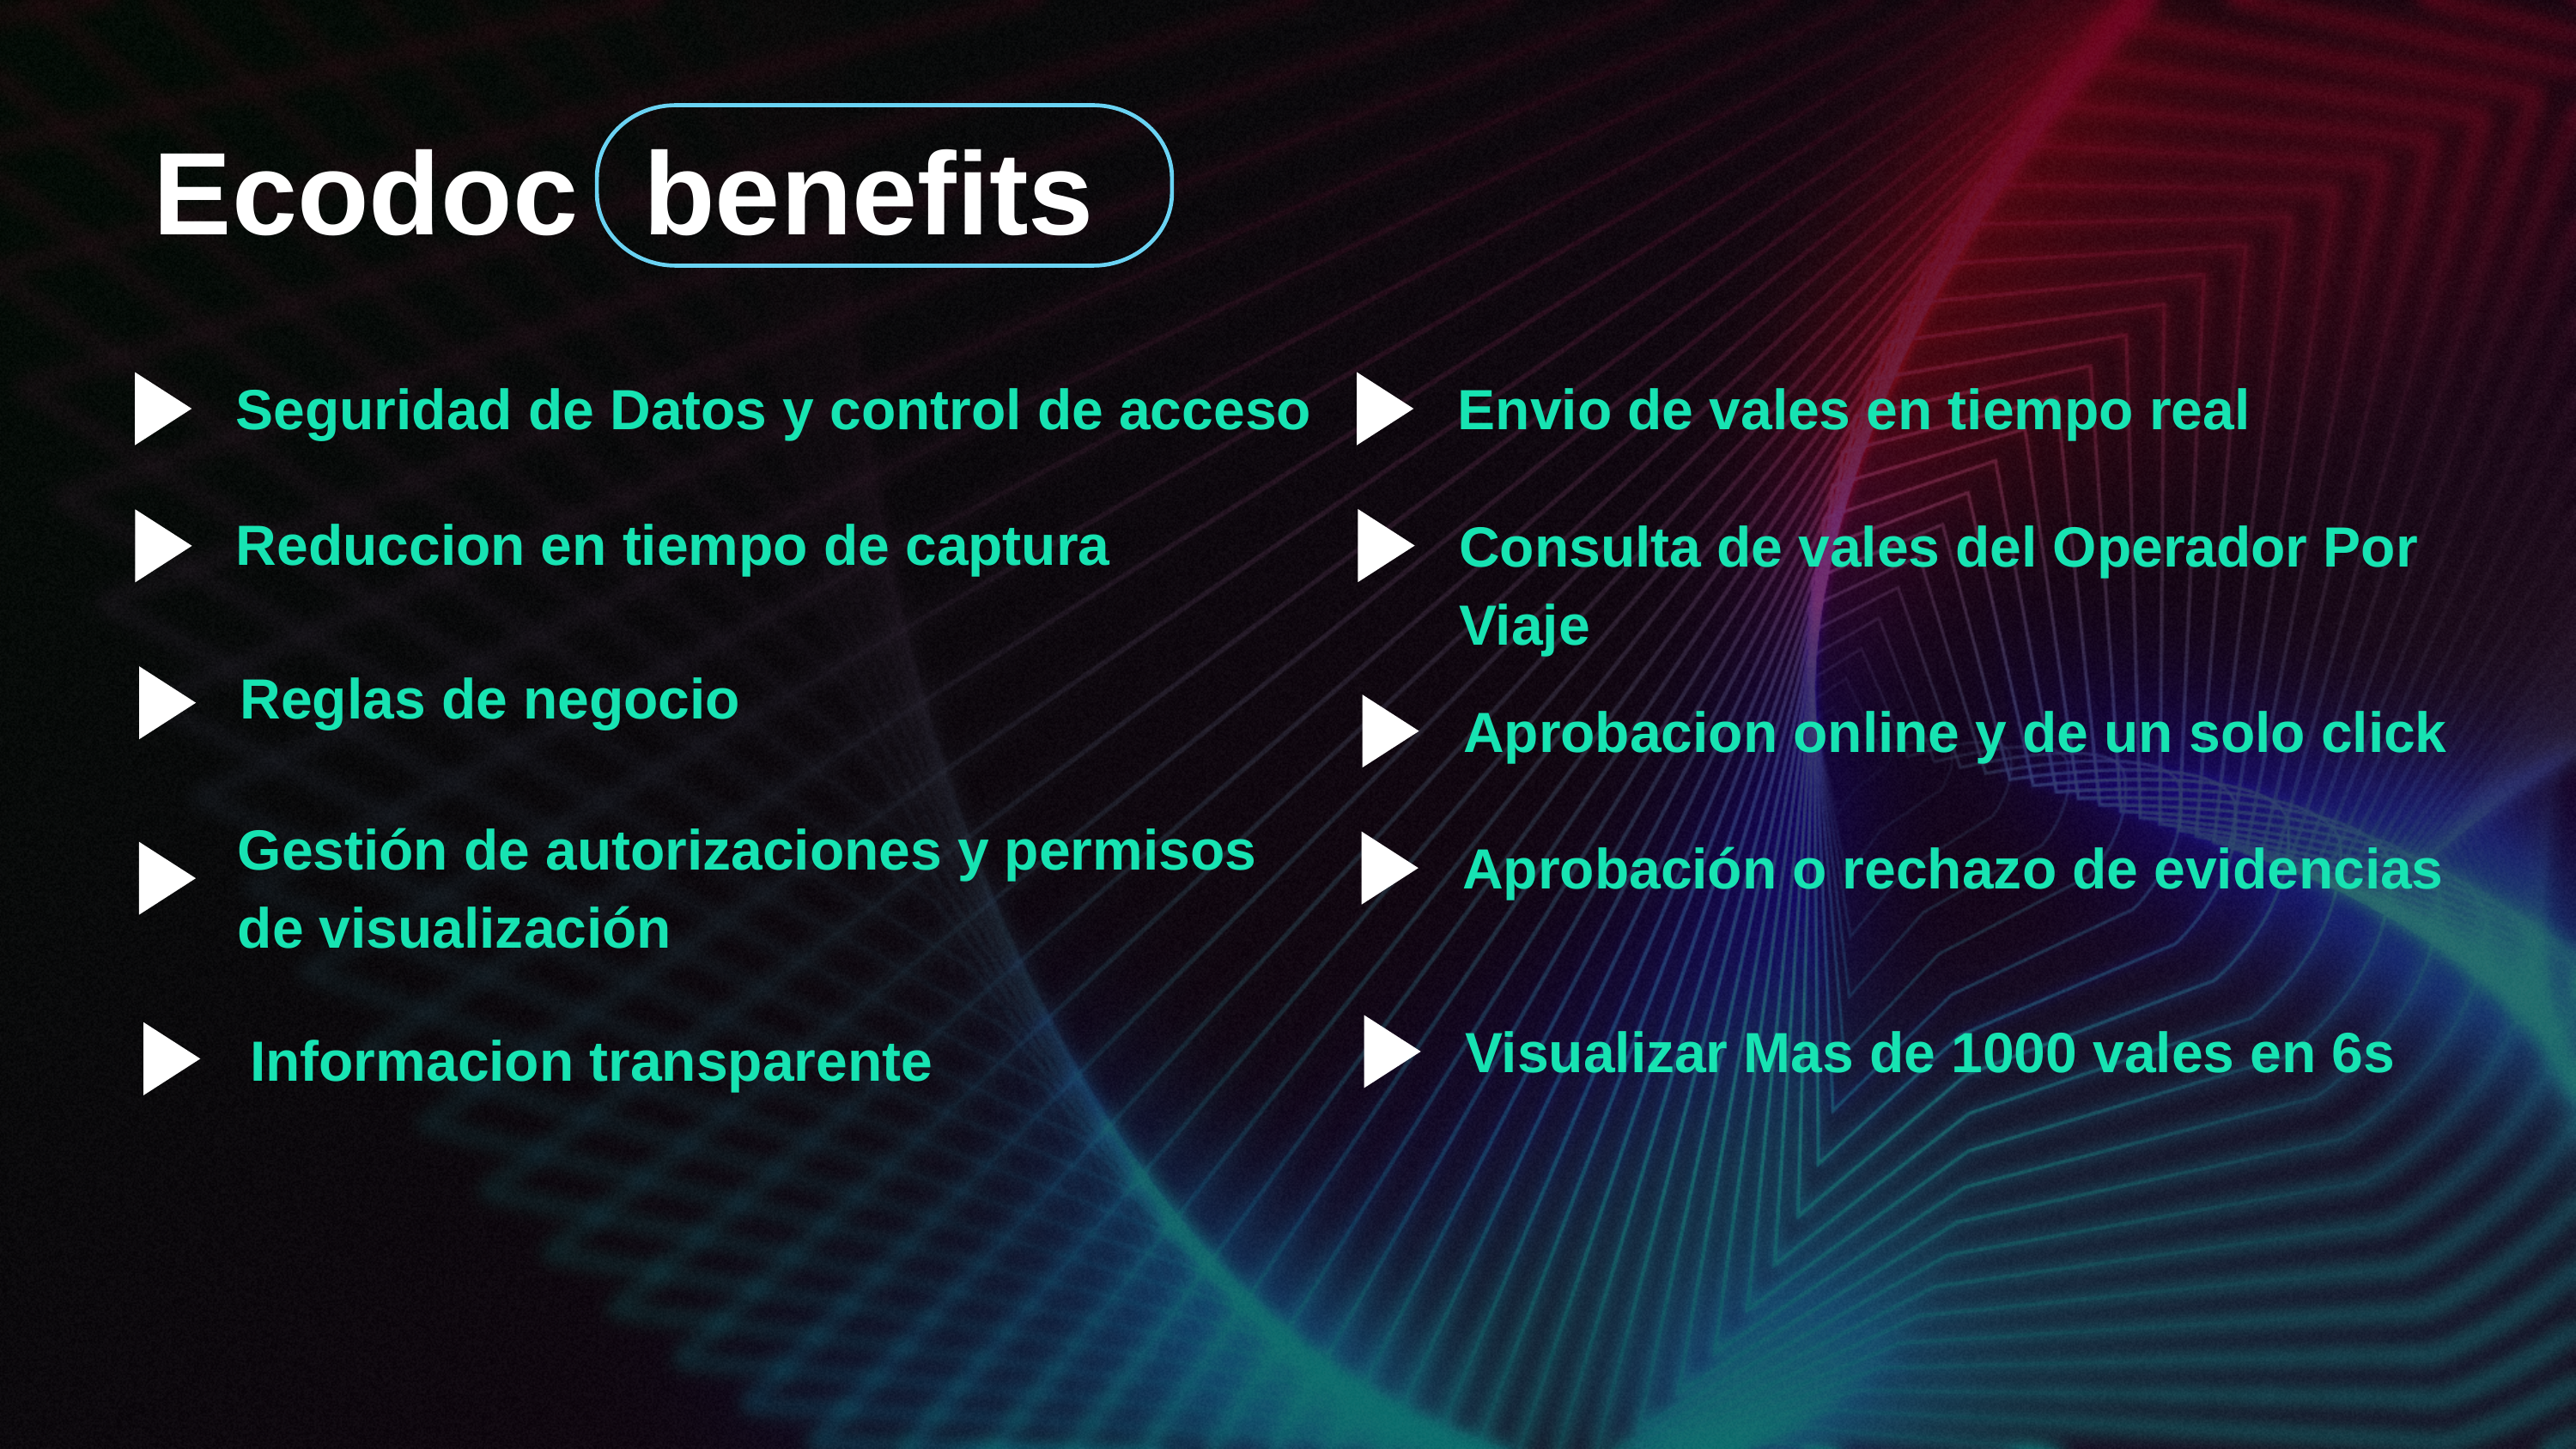

Ecodoc  benefits
Seguridad de Datos y control de acceso
Envio de vales en tiempo real

Reduccion en tiempo de captura
Consulta de vales del Operador Por Viaje

Reglas de negocio

Aprobacion online y de un solo click

Gestión de autorizaciones y permisos de visualización
Aprobación o rechazo de evidencias

Visualizar Mas de 1000 vales en 6s
Informacion transparente